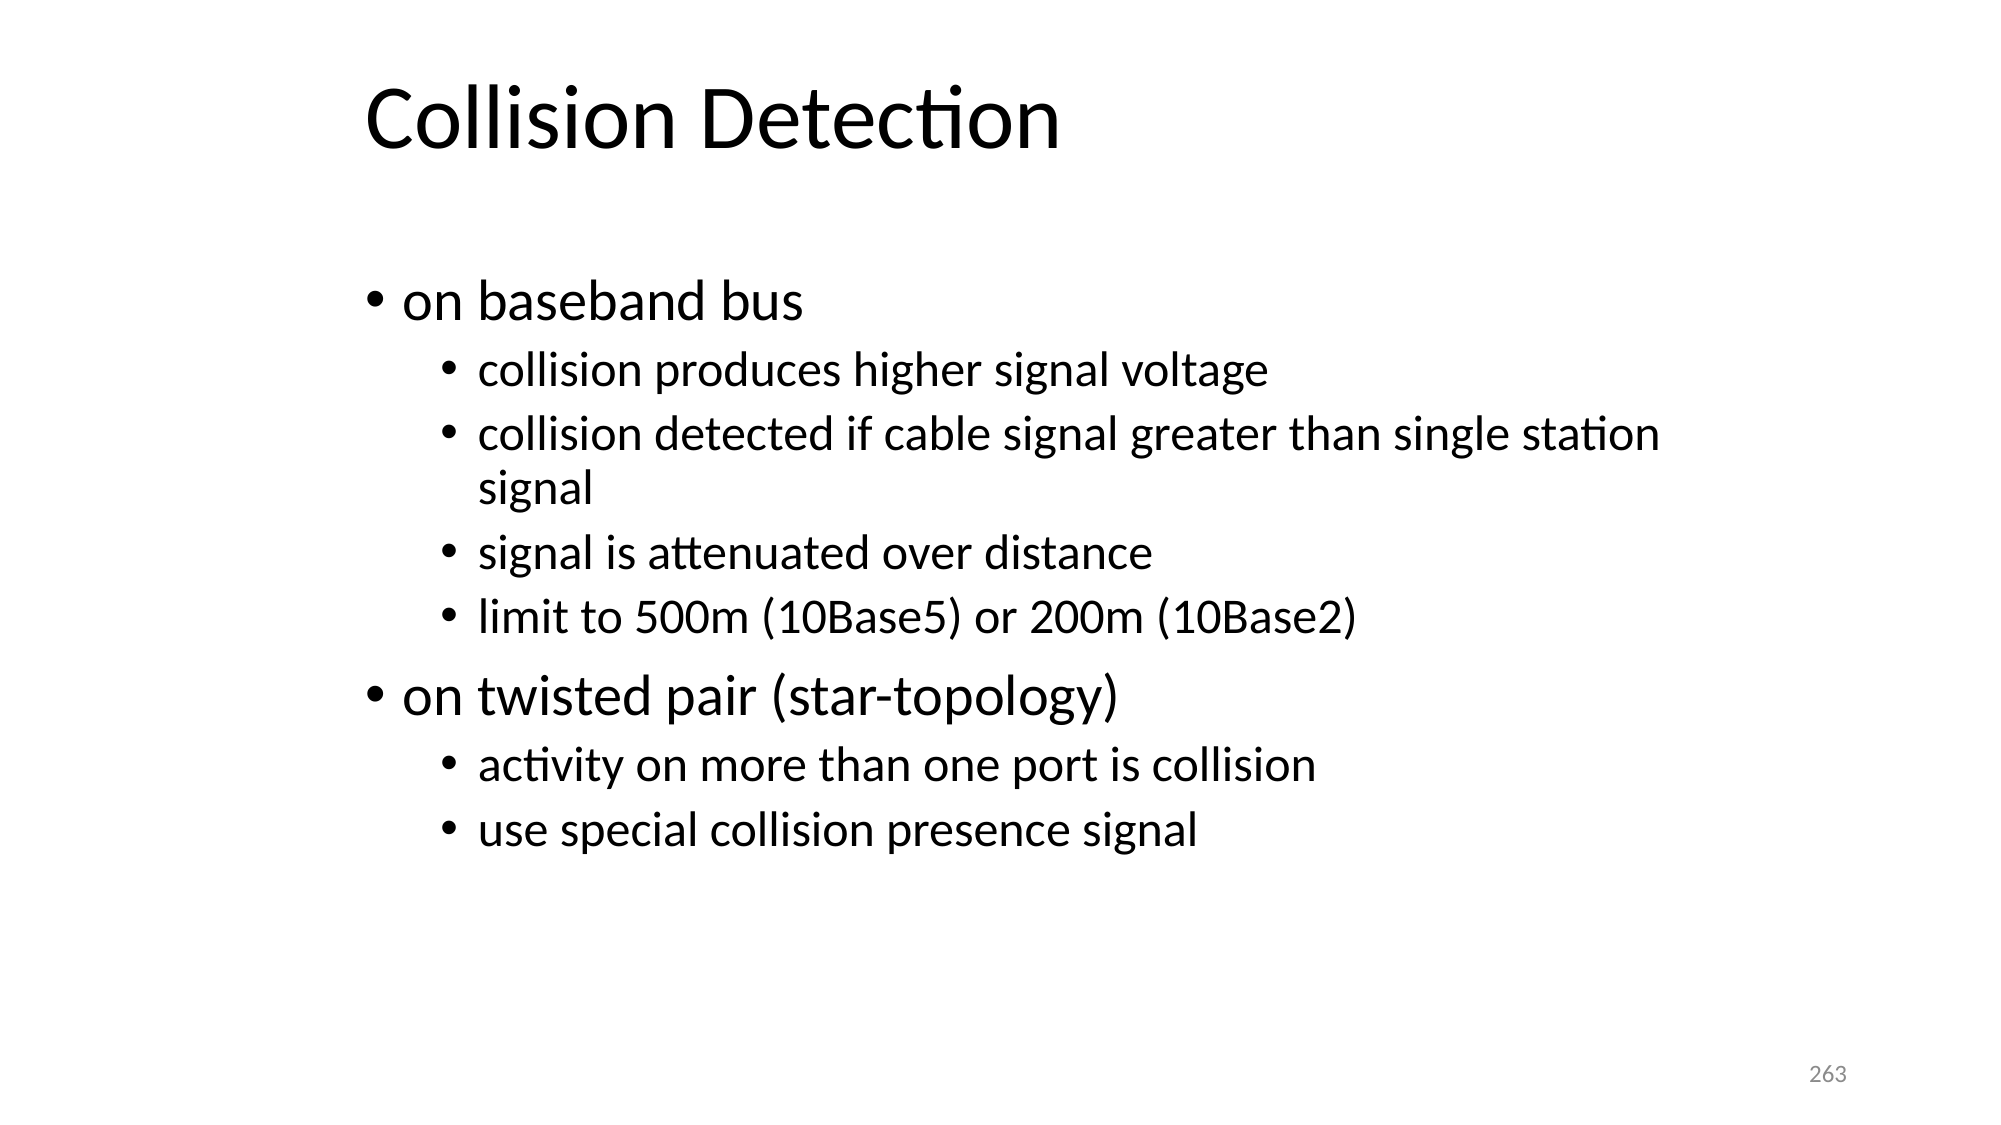

# Collision Detection
on baseband bus
collision produces higher signal voltage
collision detected if cable signal greater than single station signal
signal is attenuated over distance
limit to 500m (10Base5) or 200m (10Base2)
on twisted pair (star-topology)
activity on more than one port is collision
use special collision presence signal
263